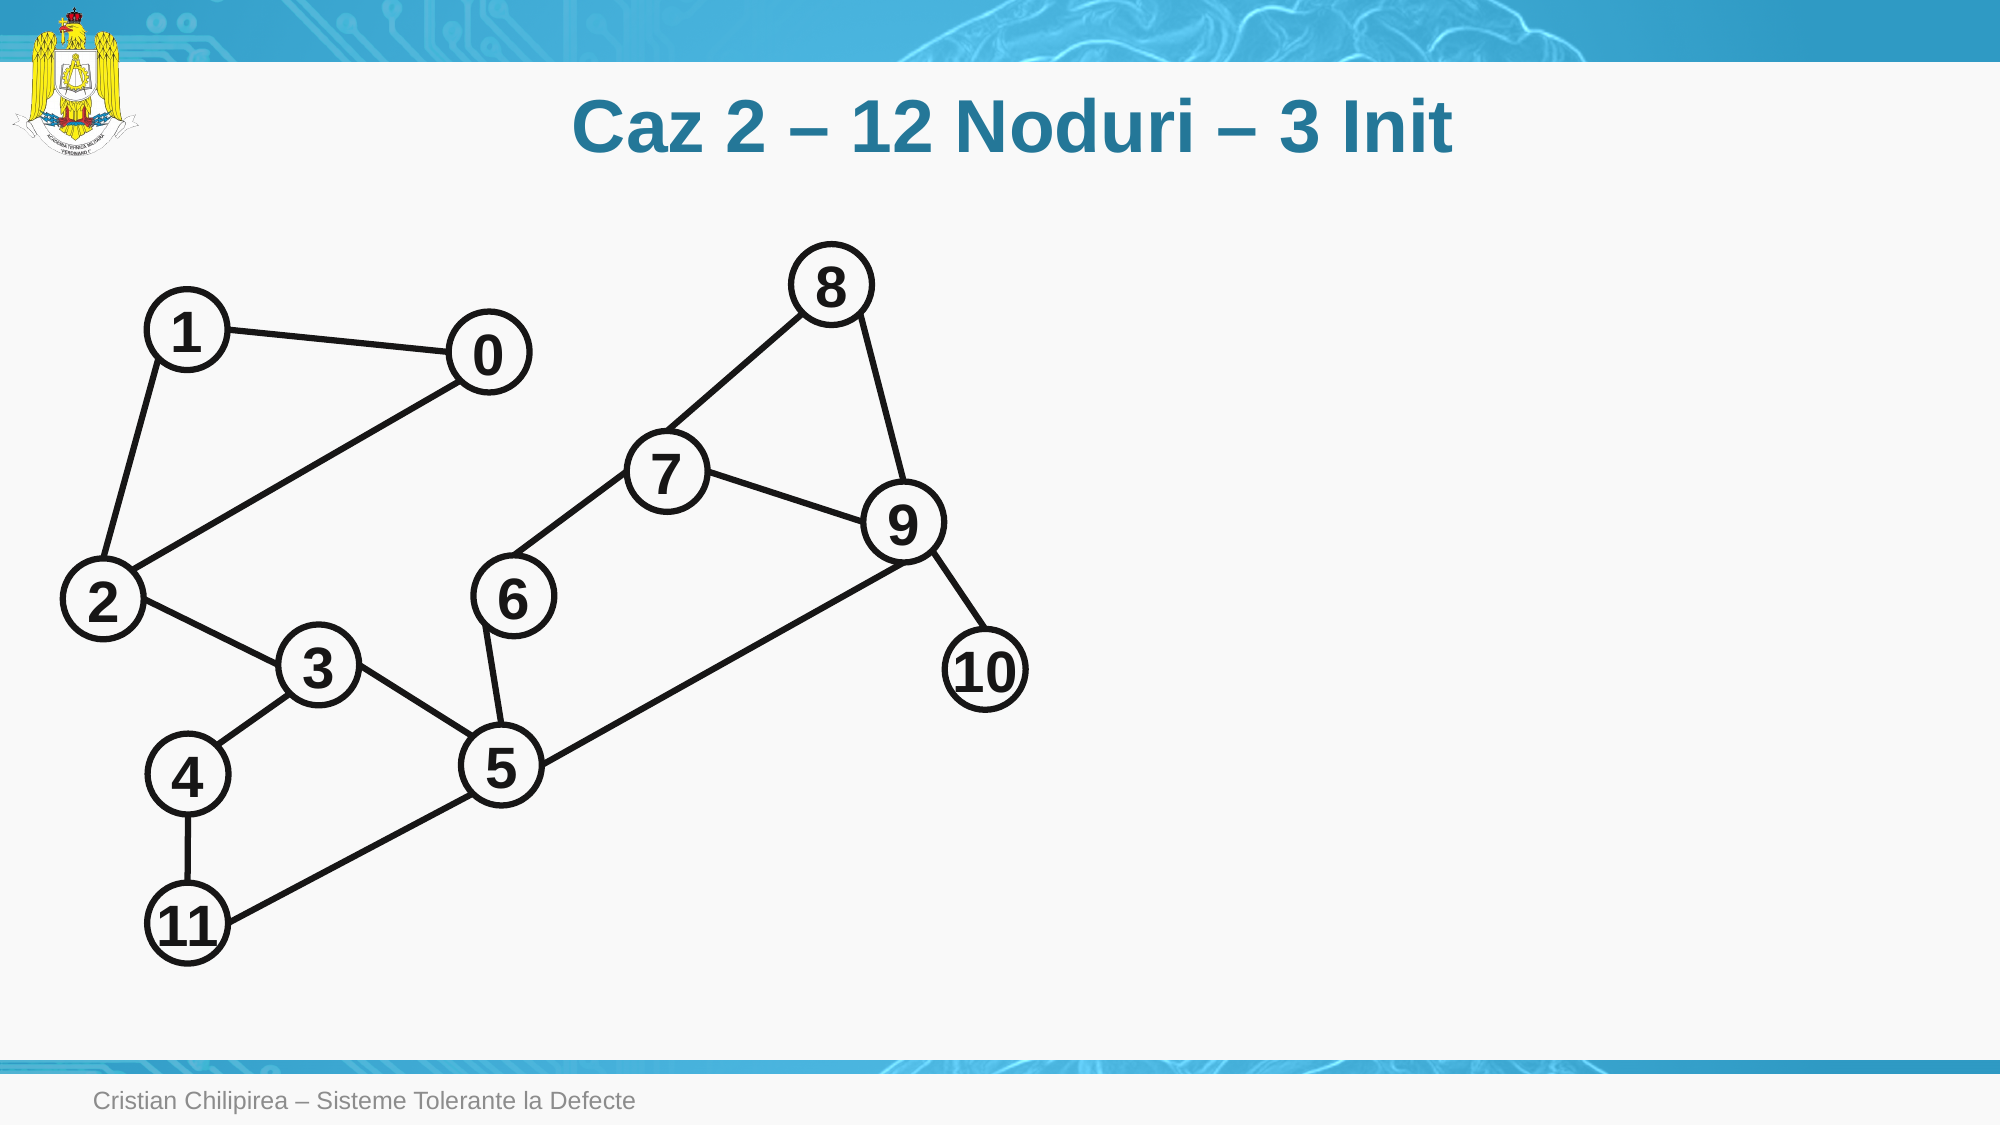

# Caz 2 – 12 Noduri – 3 Init
8
1
0
7
9
6
2
3
10
5
4
11
Cristian Chilipirea – Sisteme Tolerante la Defecte